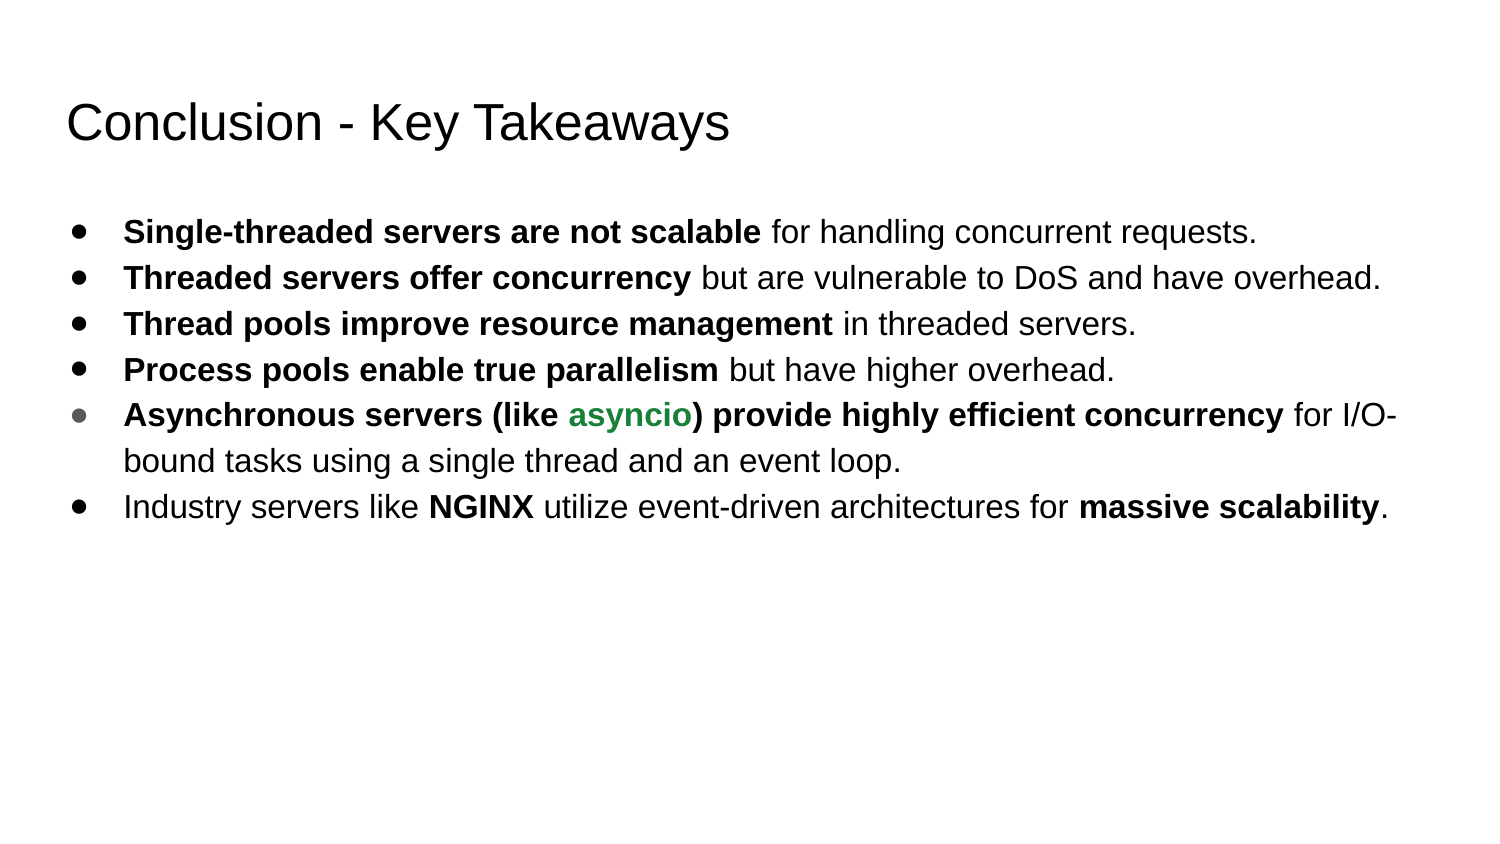

# Conclusion - Key Takeaways
Single-threaded servers are not scalable for handling concurrent requests.
Threaded servers offer concurrency but are vulnerable to DoS and have overhead.
Thread pools improve resource management in threaded servers.
Process pools enable true parallelism but have higher overhead.
Asynchronous servers (like asyncio) provide highly efficient concurrency for I/O-bound tasks using a single thread and an event loop.
Industry servers like NGINX utilize event-driven architectures for massive scalability.